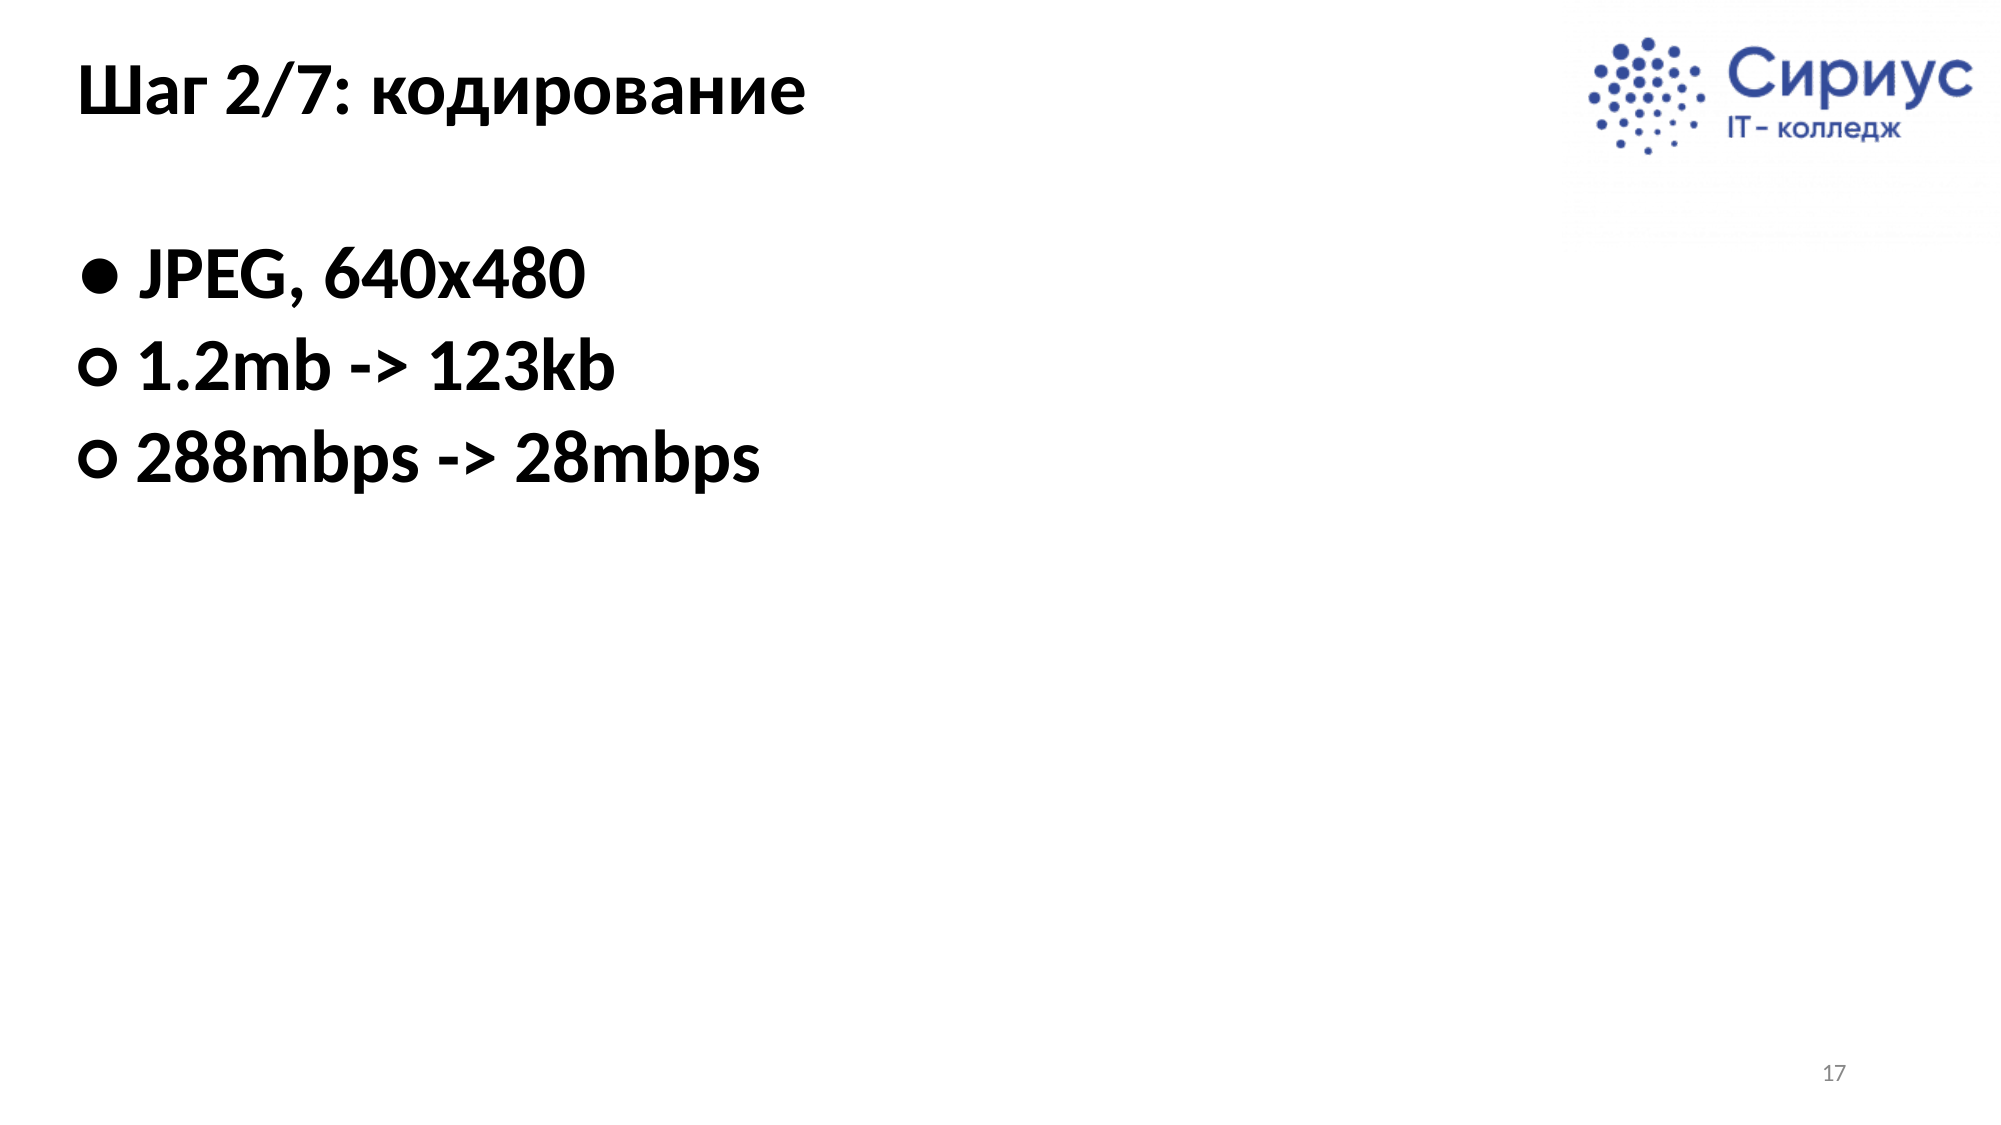

Шаг 2/7: кодирование

● JPEG, 640x480
○ 1.2mb -> 123kb
○ 288mbps -> 28mbps
17